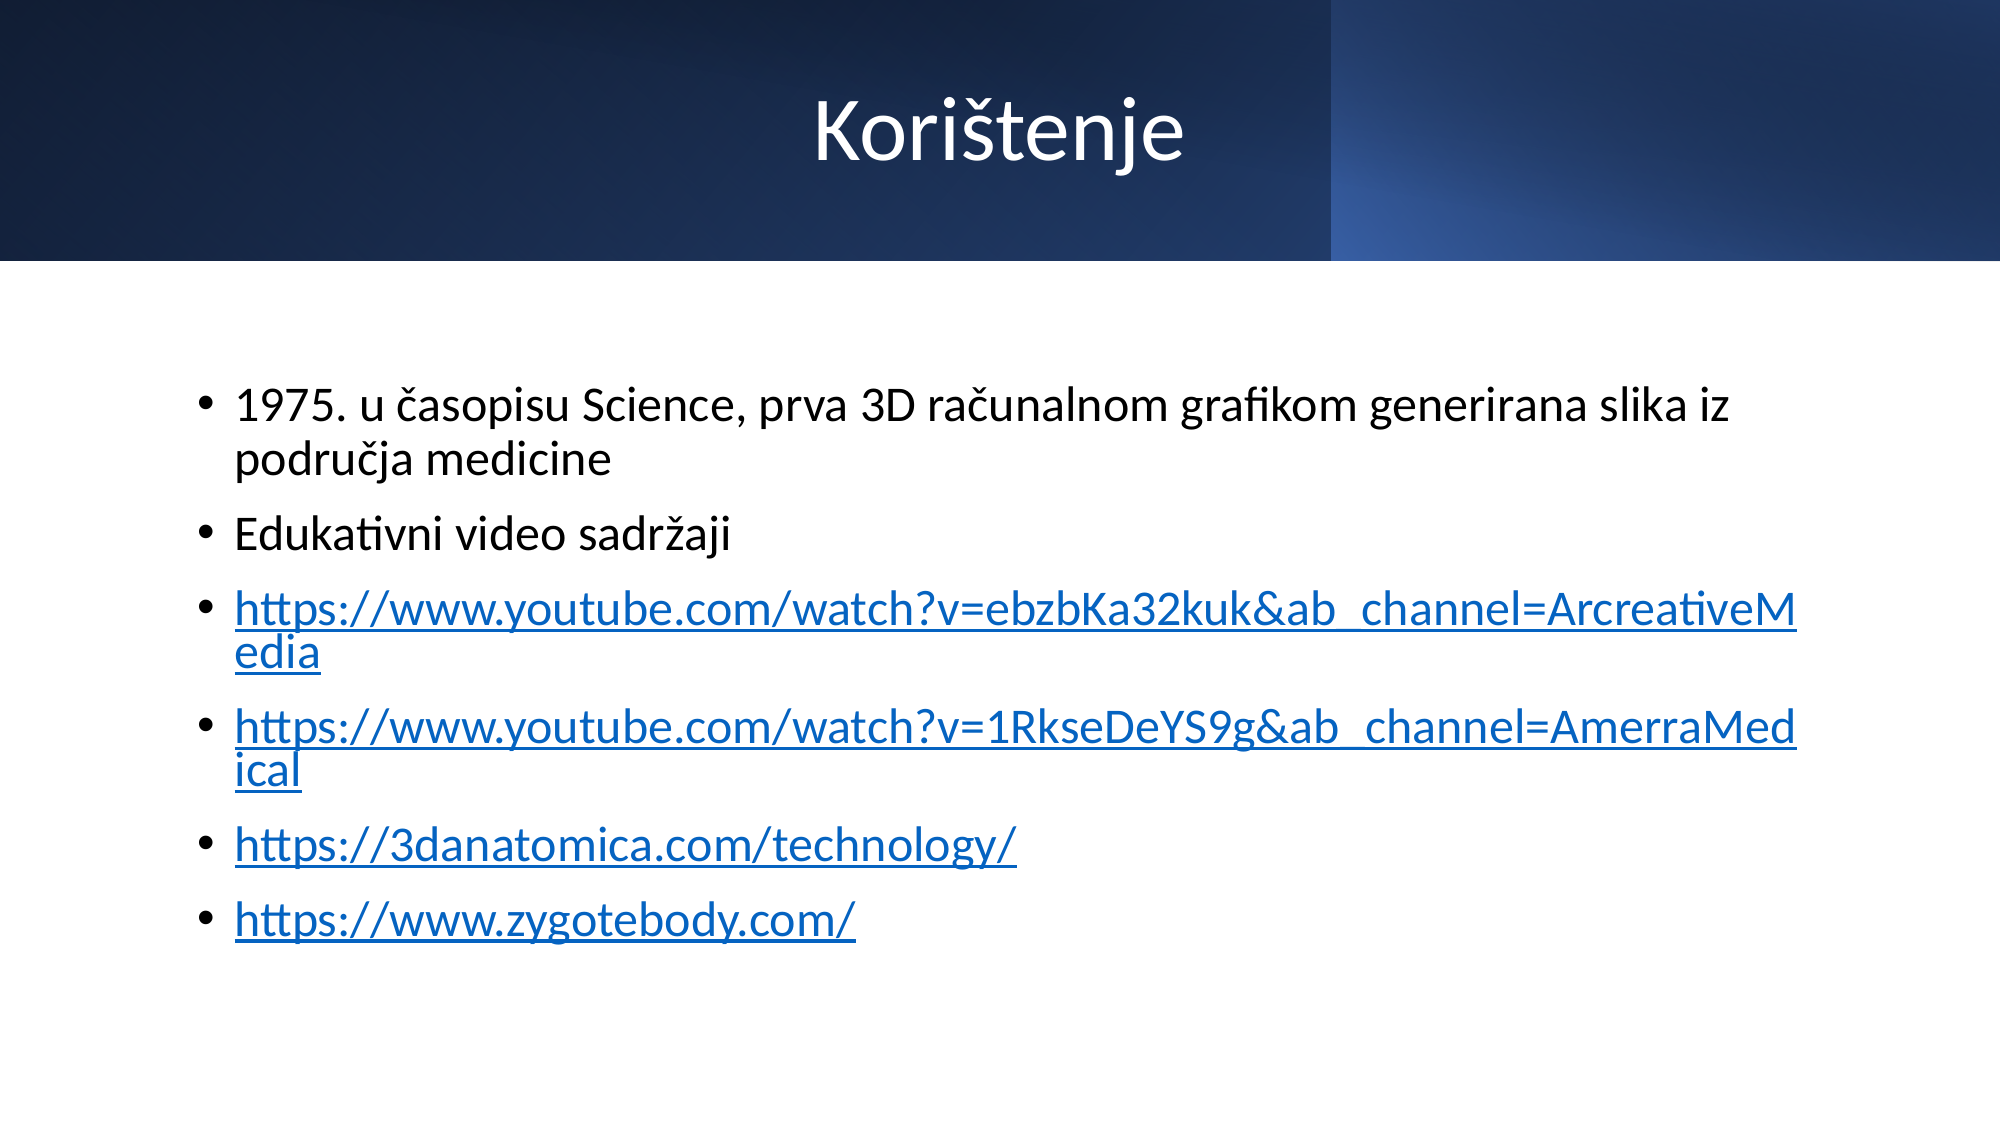

# Korištenje
1975. u časopisu Science, prva 3D računalnom grafikom generirana slika iz područja medicine
Edukativni video sadržaji
https://www.youtube.com/watch?v=ebzbKa32kuk&ab_channel=ArcreativeMedia
https://www.youtube.com/watch?v=1RkseDeYS9g&ab_channel=AmerraMedical
https://3danatomica.com/technology/
https://www.zygotebody.com/